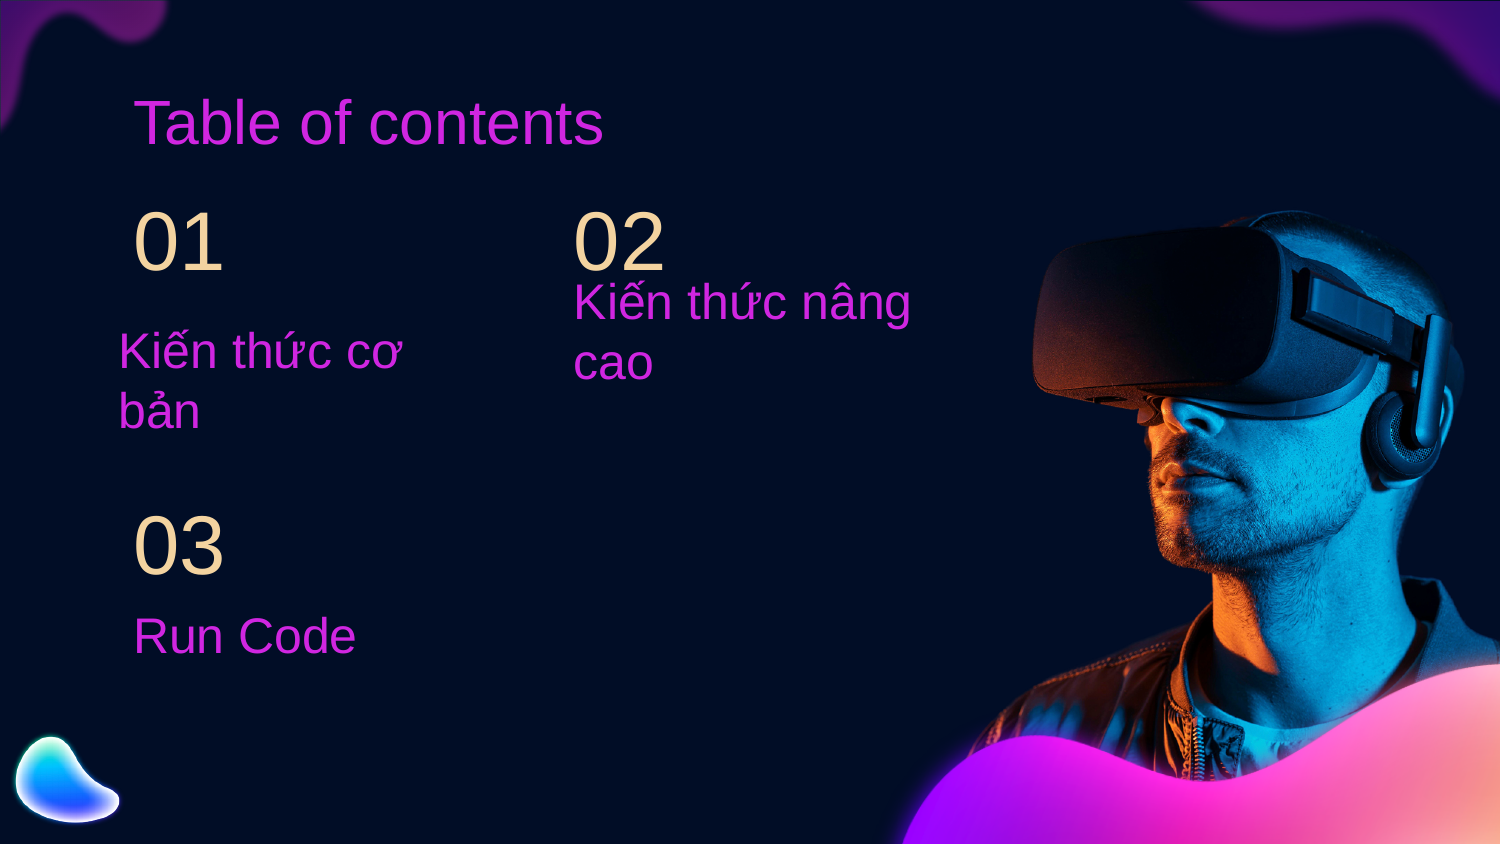

Table of contents
01
02
Kiến thức nâng cao
# Kiến thức cơ bản
03
Run Code